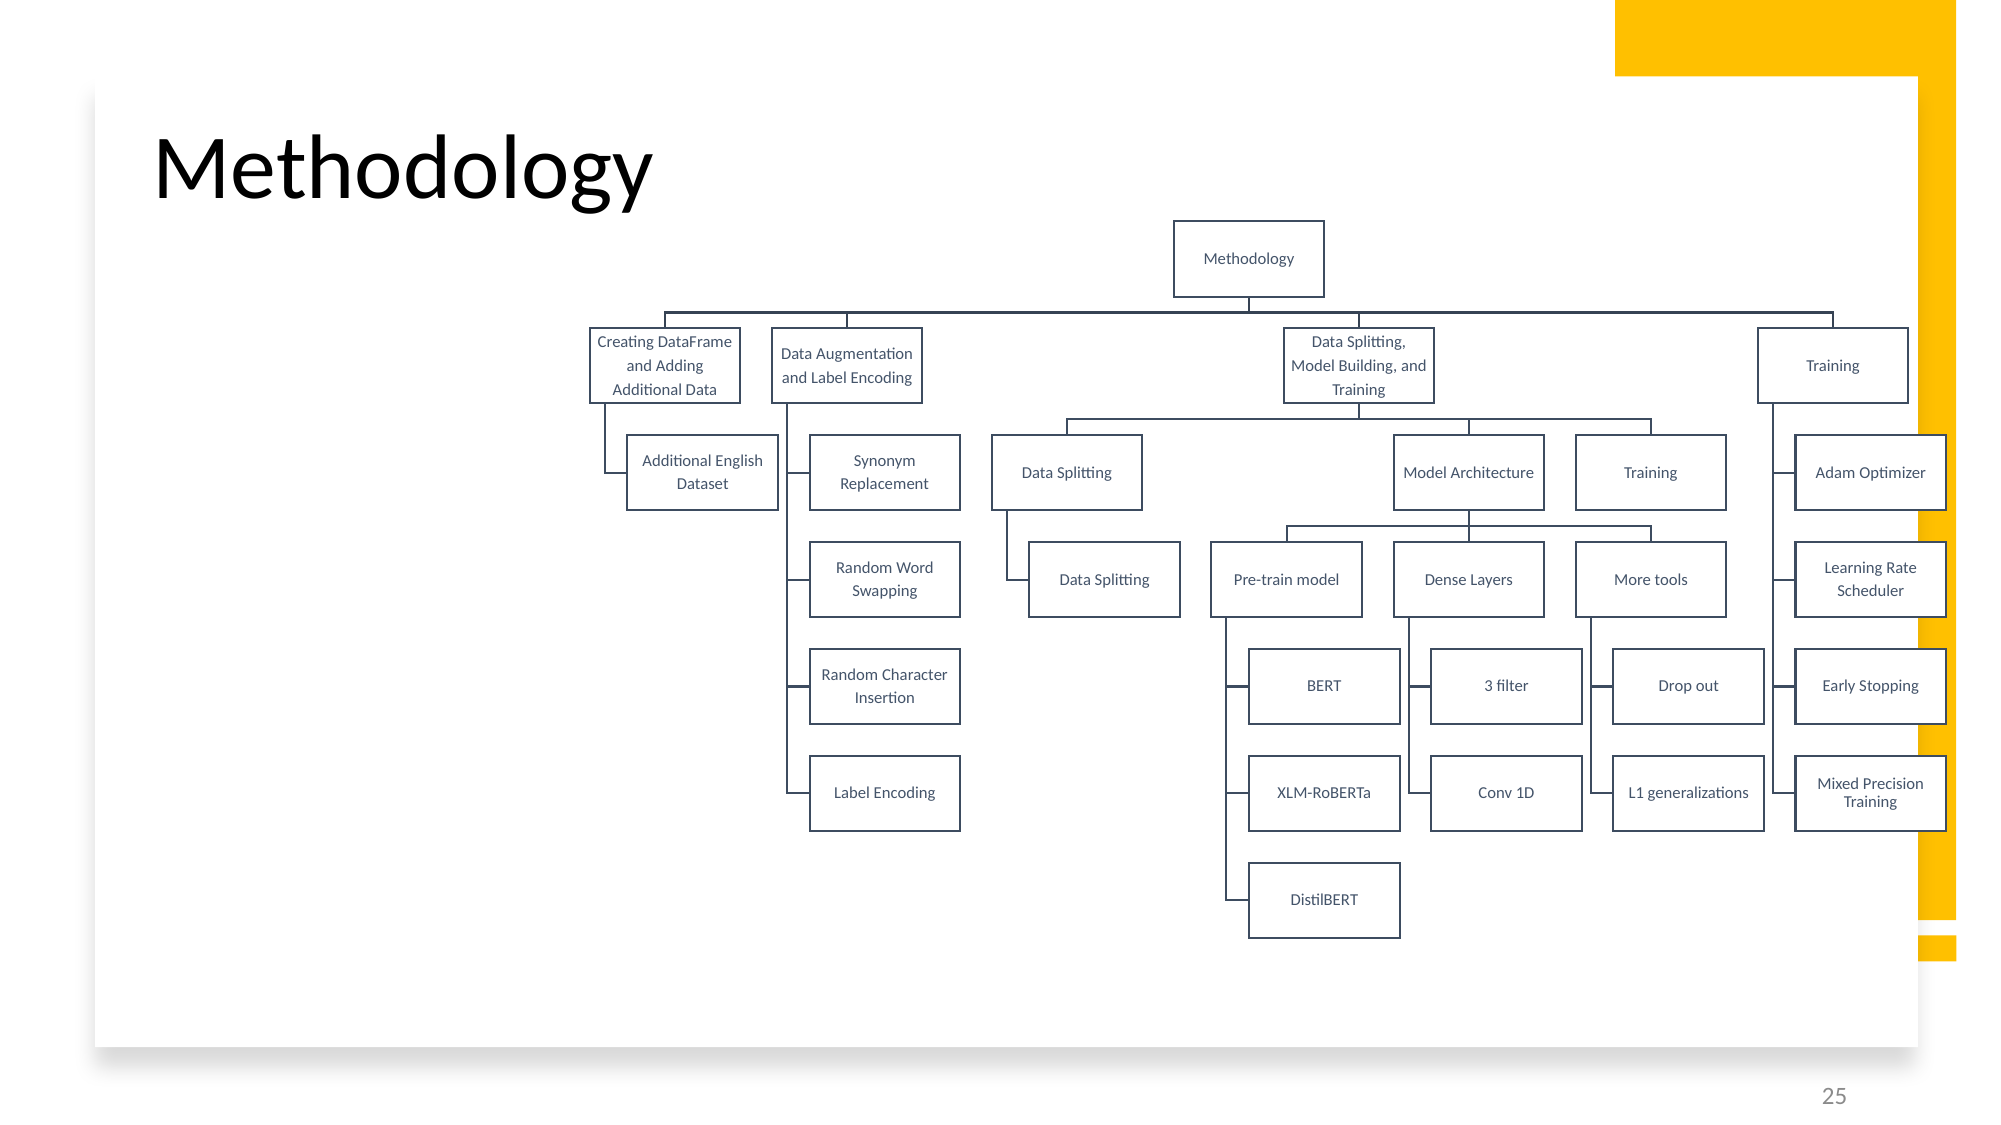

# Methodology

Methodology
Creating DataFrame
and Adding
Additional Data
Additional English
Dataset
Data Augmentation
and Label Encoding
Synonym
Replacement
Random Word
Swapping
Random Character
Insertion
Label Encoding
Data Splitting,
Model Building, and
Training
Data Splitting
Data Splitting
Model Architecture
Pre-train model
BERT
XLM-RoBERTa
DistilBERT
Dense Layers
3 filter
Conv 1D
More tools
Drop out
L1 generalizations
Training
Training
Adam Optimizer
Learning Rate
Scheduler
Early Stopping
Mixed Precision Training

25